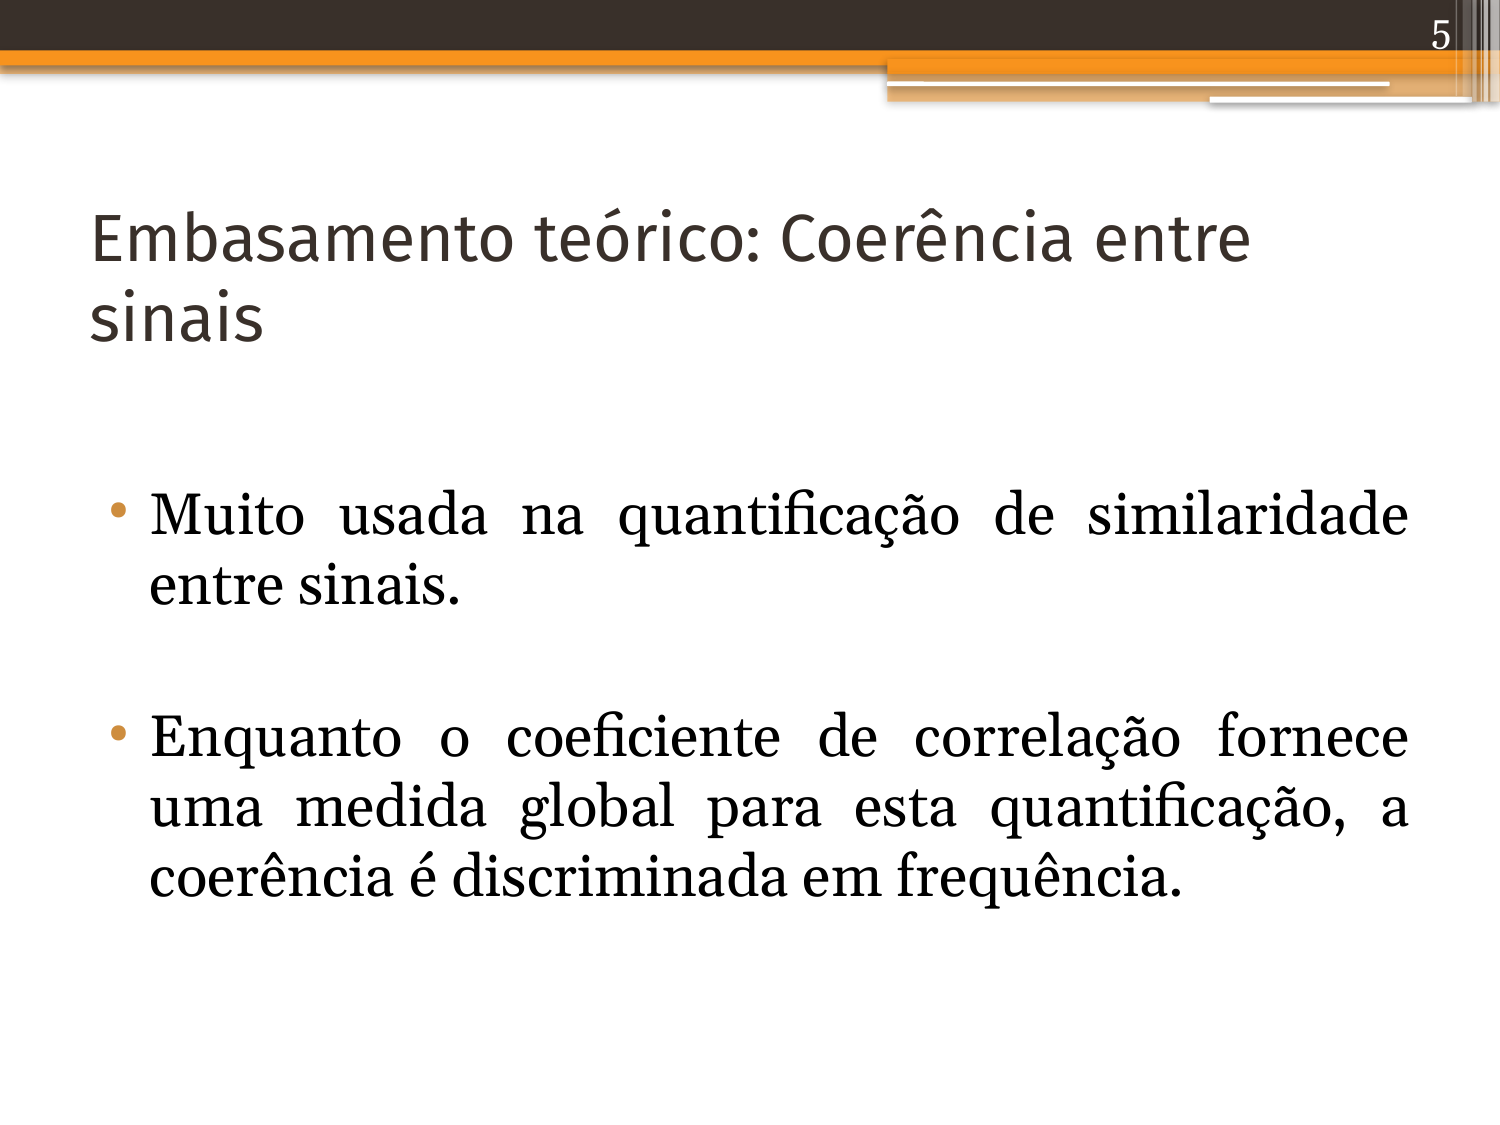

5
# Embasamento teórico: Coerência entre sinais
Muito usada na quantificação de similaridade entre sinais.

Enquanto o coeficiente de correlação fornece uma medida global para esta quantificação, a coerência é discriminada em frequência.